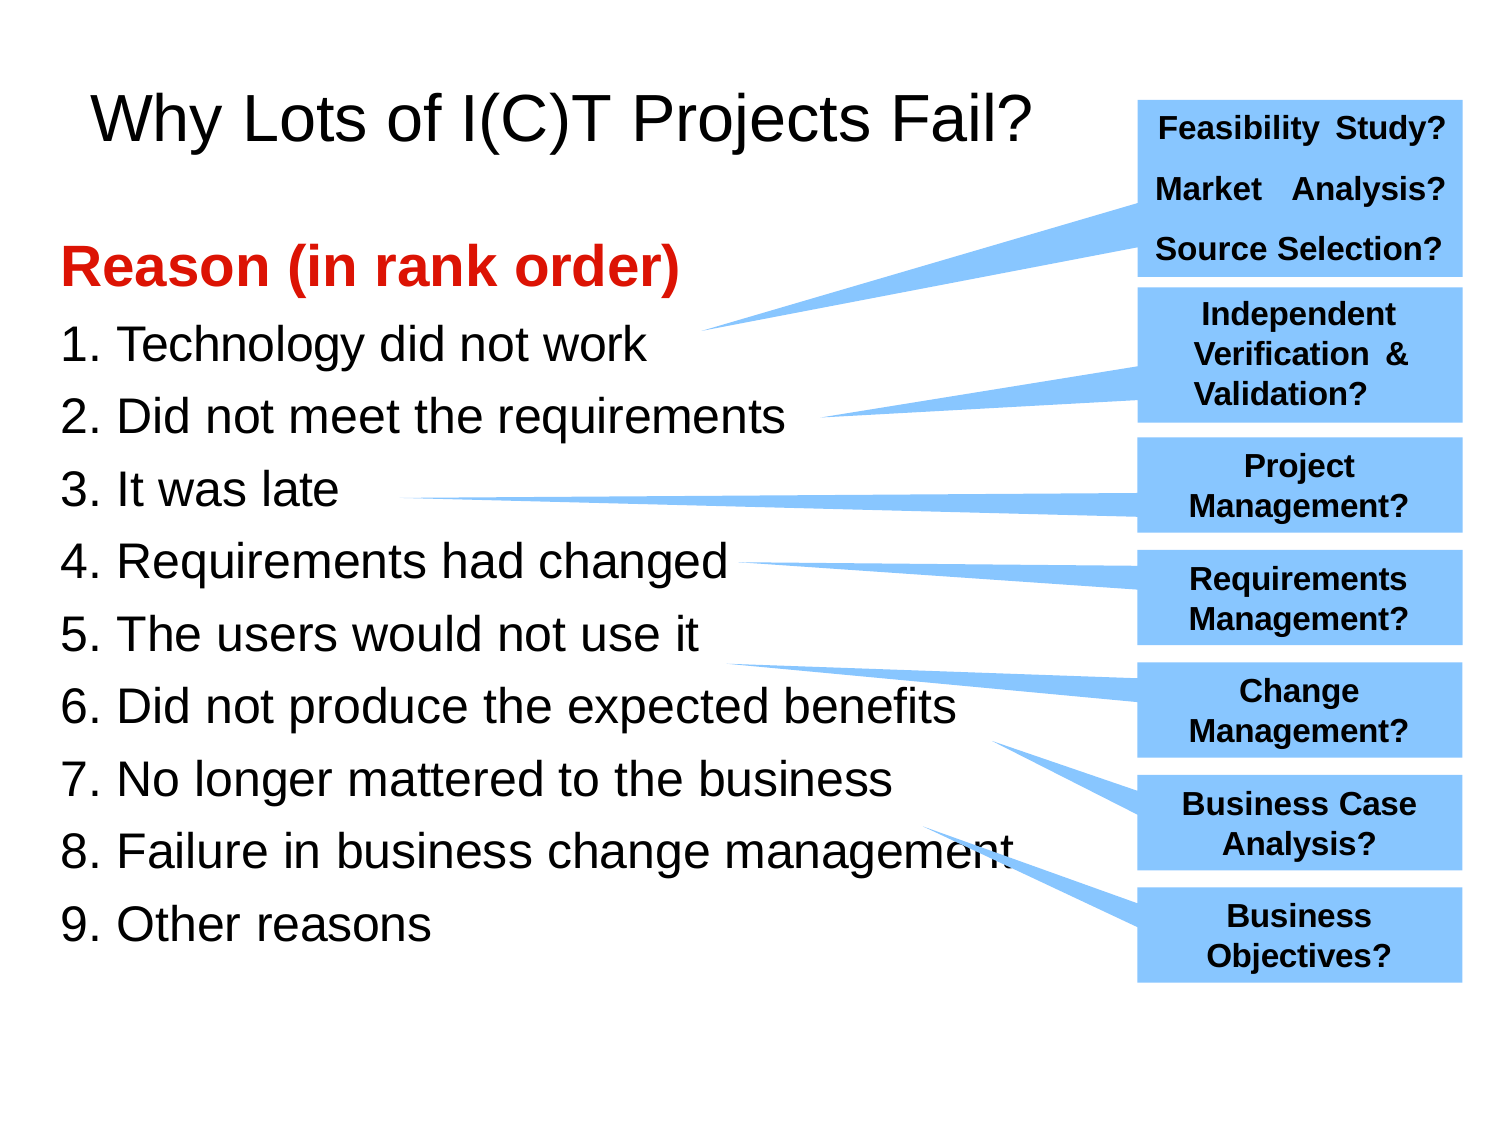

# Why Lots of I(C)T Projects Fail?
Feasibility Study? Market Analysis? Source Selection?
Independent Verification & Validation?

Reason (in rank order)
Technology did not work
Did not meet the requirements
It was late
Requirements had changed
The users would not use it
Did not produce the expected benefits
No longer mattered to the business
Failure in business change management
Other reasons

Project Management?

Requirements
Management?

Change Management?

Business Case Analysis?

Business Objectives?